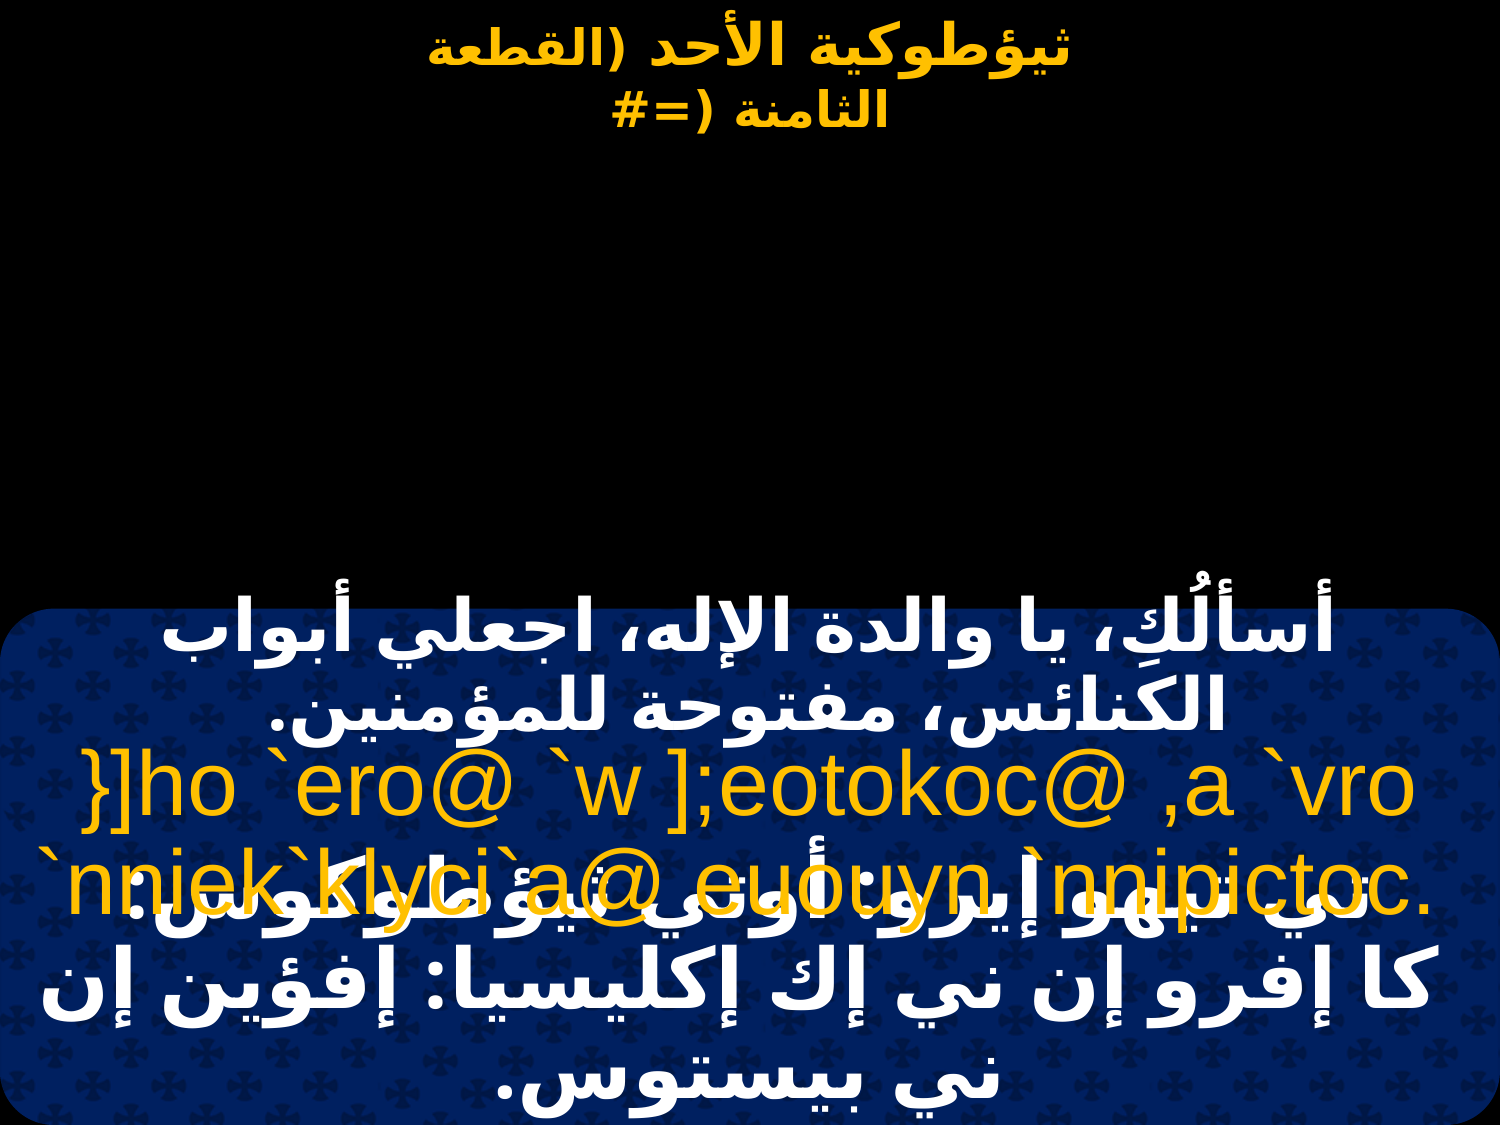

أسألُكِ، يا والدة الإله، اجعلي أبواب الكنائس، مفتوحة للمؤمنين.
}]ho `ero@ `w ];eotokoc@ ,a `vro `nniek`klyci`a@ euouyn `nnipictoc.
تي تيهو إيرو: أوتي ثيؤطوكوس:
 كا إفرو إن ني إك إكليسيا: إفؤين إن ني بيستوس.